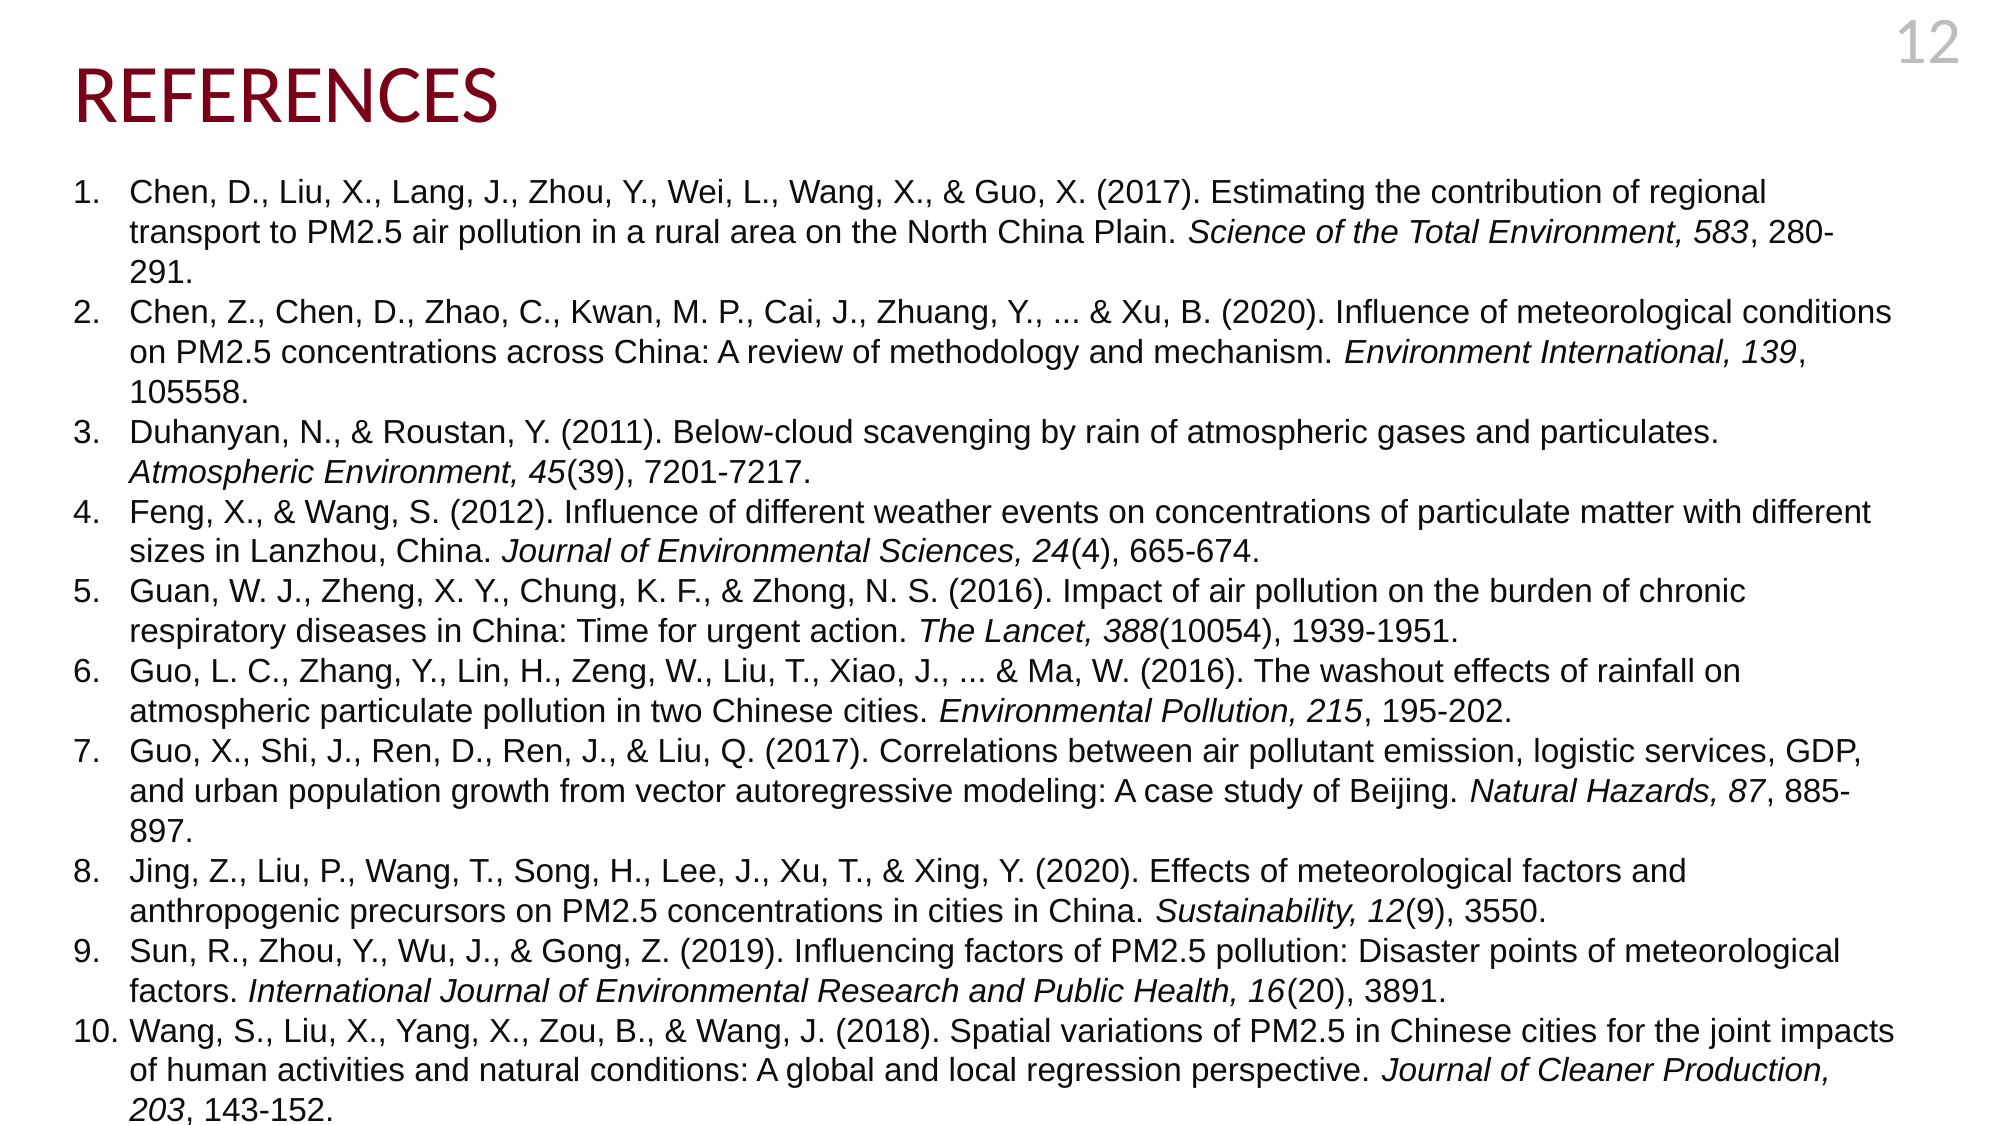

12
# REFERENCES
Chen, D., Liu, X., Lang, J., Zhou, Y., Wei, L., Wang, X., & Guo, X. (2017). Estimating the contribution of regional transport to PM2.5 air pollution in a rural area on the North China Plain. Science of the Total Environment, 583, 280-291.
Chen, Z., Chen, D., Zhao, C., Kwan, M. P., Cai, J., Zhuang, Y., ... & Xu, B. (2020). Influence of meteorological conditions on PM2.5 concentrations across China: A review of methodology and mechanism. Environment International, 139, 105558.
Duhanyan, N., & Roustan, Y. (2011). Below-cloud scavenging by rain of atmospheric gases and particulates. Atmospheric Environment, 45(39), 7201-7217.
Feng, X., & Wang, S. (2012). Influence of different weather events on concentrations of particulate matter with different sizes in Lanzhou, China. Journal of Environmental Sciences, 24(4), 665-674.
Guan, W. J., Zheng, X. Y., Chung, K. F., & Zhong, N. S. (2016). Impact of air pollution on the burden of chronic respiratory diseases in China: Time for urgent action. The Lancet, 388(10054), 1939-1951.
Guo, L. C., Zhang, Y., Lin, H., Zeng, W., Liu, T., Xiao, J., ... & Ma, W. (2016). The washout effects of rainfall on atmospheric particulate pollution in two Chinese cities. Environmental Pollution, 215, 195-202.
Guo, X., Shi, J., Ren, D., Ren, J., & Liu, Q. (2017). Correlations between air pollutant emission, logistic services, GDP, and urban population growth from vector autoregressive modeling: A case study of Beijing. Natural Hazards, 87, 885-897.
Jing, Z., Liu, P., Wang, T., Song, H., Lee, J., Xu, T., & Xing, Y. (2020). Effects of meteorological factors and anthropogenic precursors on PM2.5 concentrations in cities in China. Sustainability, 12(9), 3550.
Sun, R., Zhou, Y., Wu, J., & Gong, Z. (2019). Influencing factors of PM2.5 pollution: Disaster points of meteorological factors. International Journal of Environmental Research and Public Health, 16(20), 3891.
Wang, S., Liu, X., Yang, X., Zou, B., & Wang, J. (2018). Spatial variations of PM2.5 in Chinese cities for the joint impacts of human activities and natural conditions: A global and local regression perspective. Journal of Cleaner Production, 203, 143-152.
World Health Organization. (2021, November 15). Ambient (outdoor) air pollution. Retrieved from https://www.who.int/news-room/fact-sheets/detail/ambient-(outdoor)-air-quality-and-health